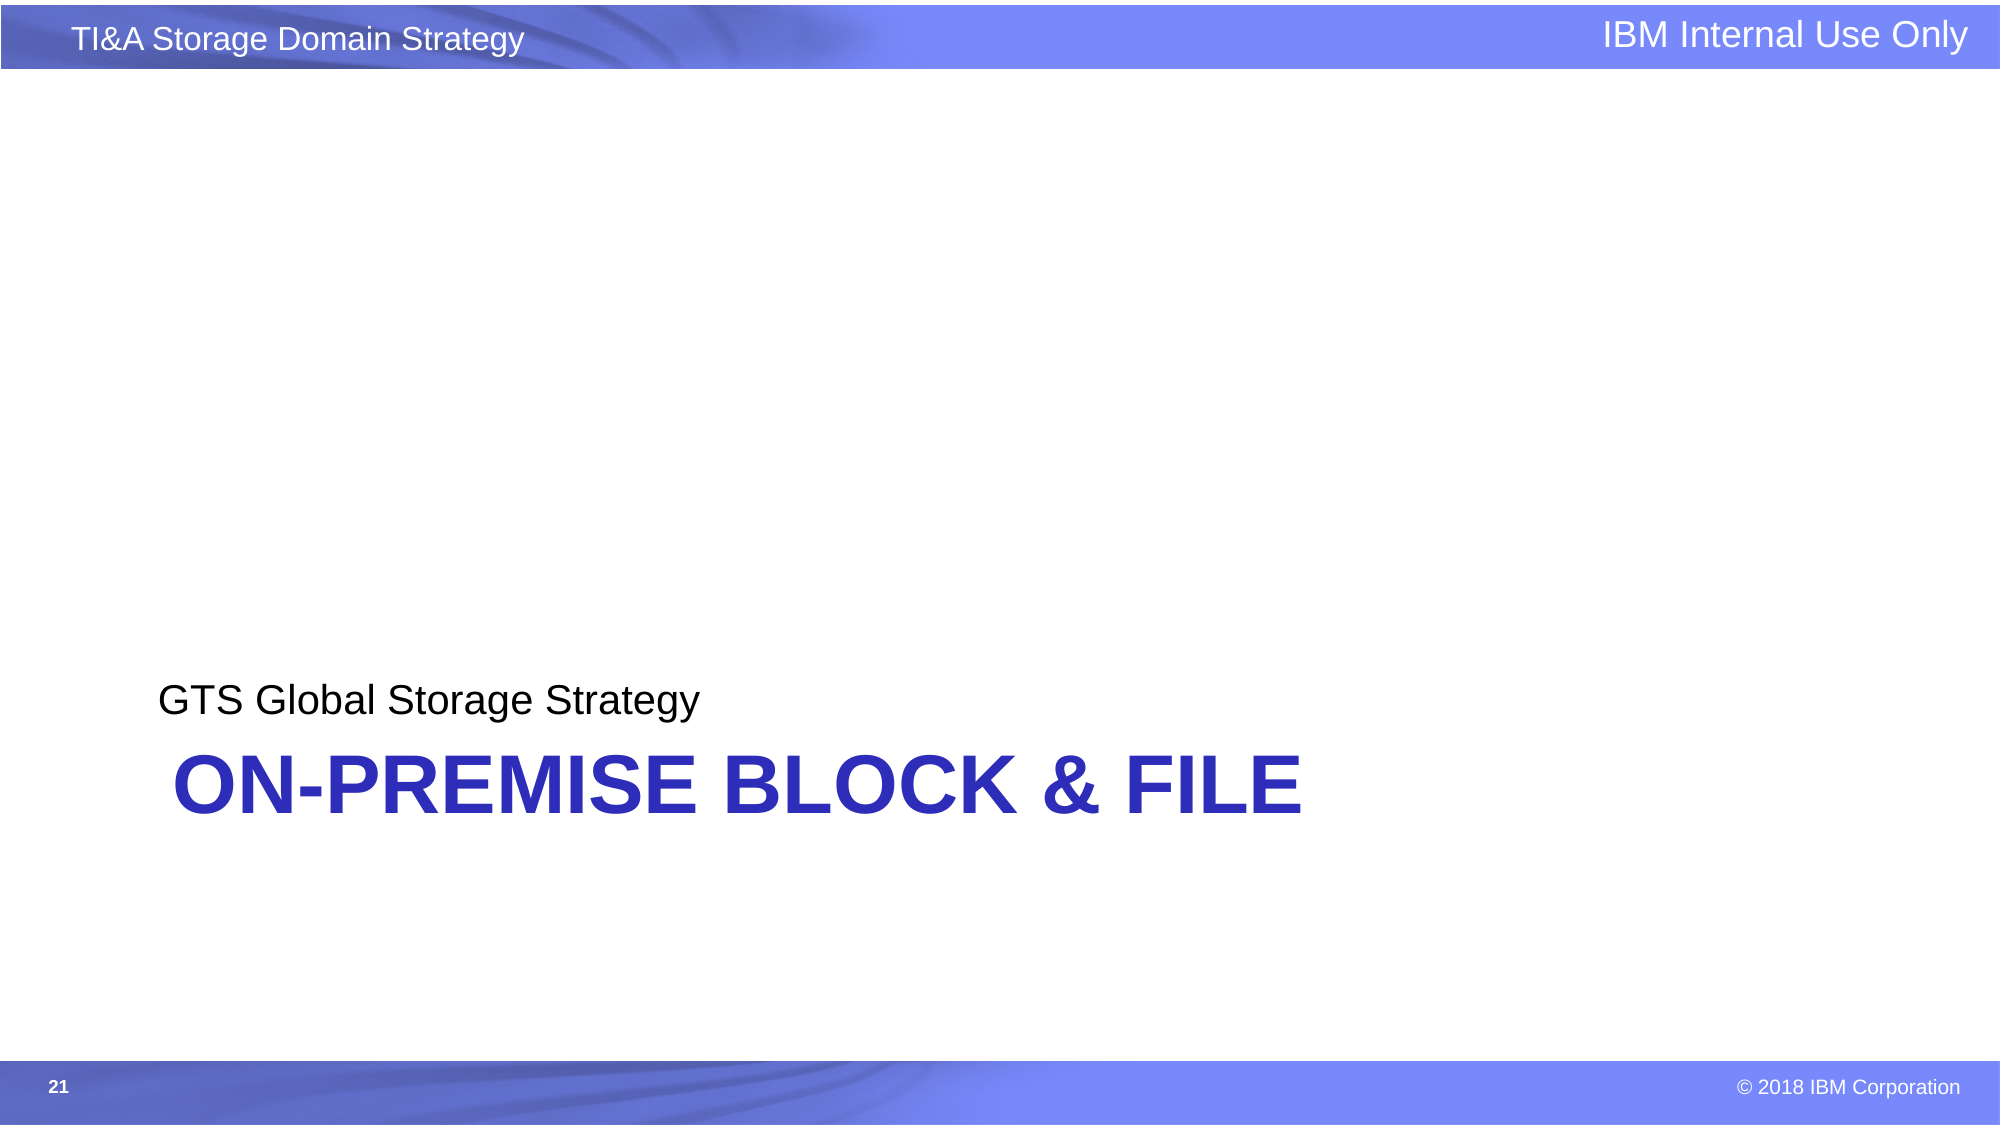

GTS Global Storage Strategy
# On-Premise BLOCK & FILE